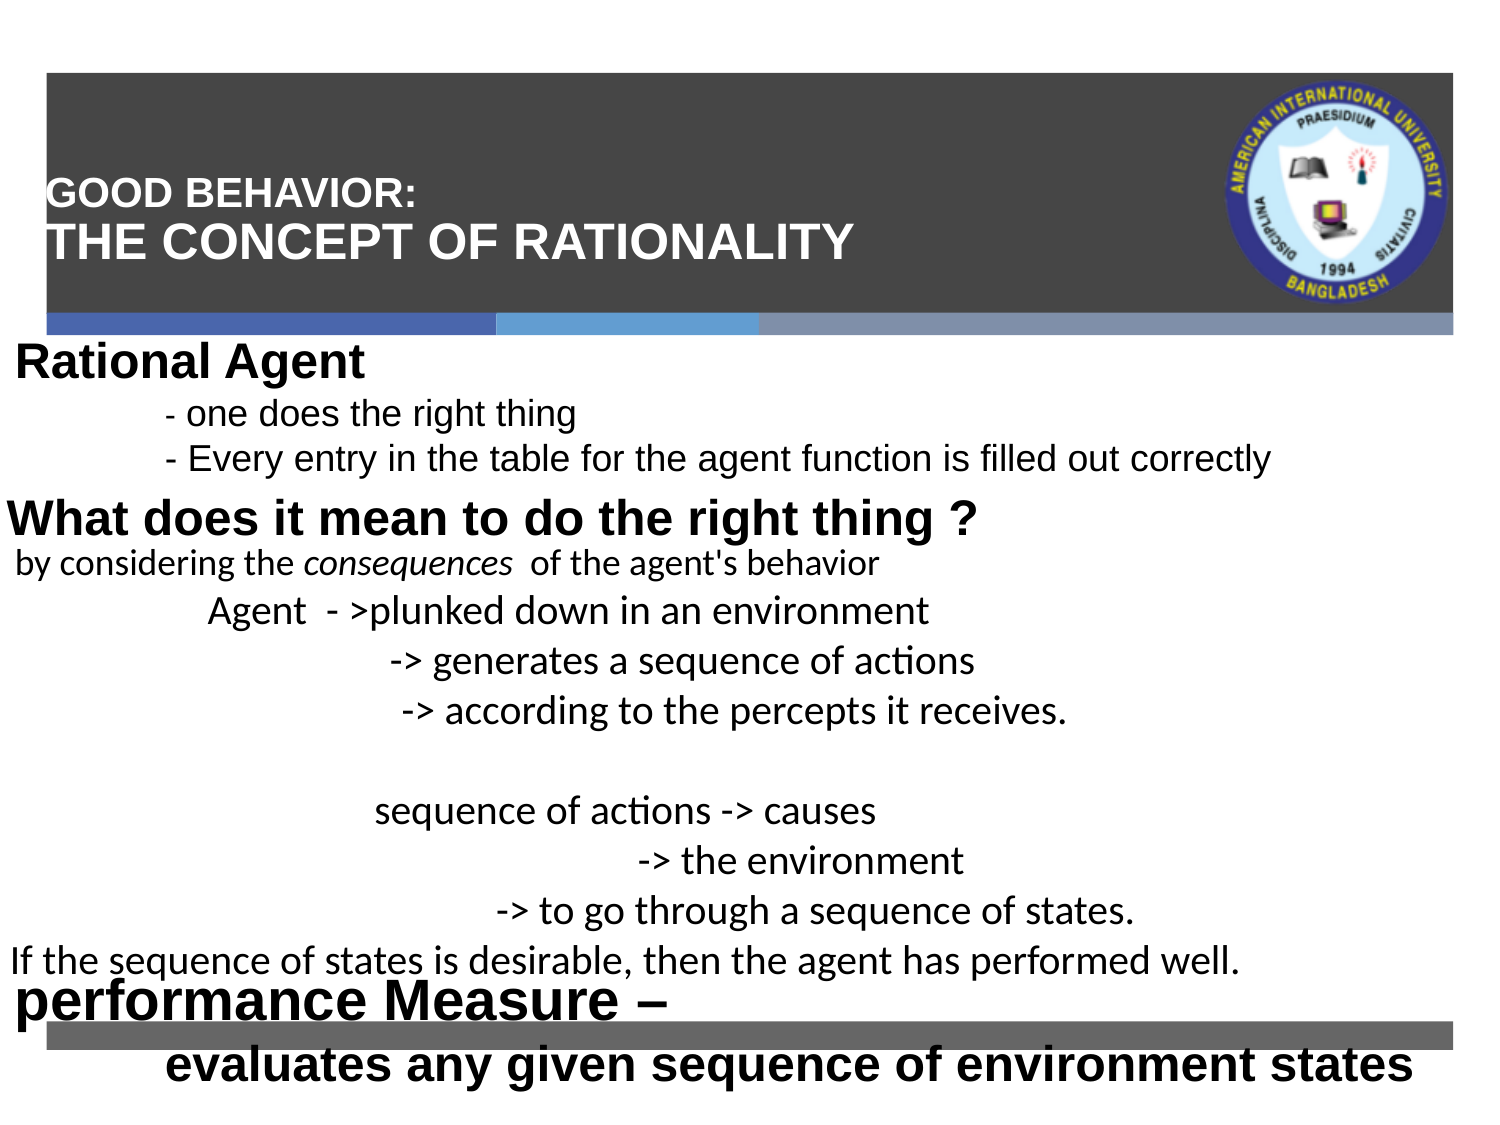

# GOOD BEHAVIOR: THE CONCEPT OF RATIONALITY
Rational Agent
	- one does the right thing
	- Every entry in the table for the agent function is filled out correctly

What does it mean to do the right thing ?

by considering the consequences  of the agent's behavior
Agent  - >plunked down in an environment
                         -> generates a sequence of actions
                                    -> according to the percepts it receives.

             sequence of actions -> causes
                                                  -> the environment
                                                     -> to go through a sequence of states.
             If the sequence of states is desirable, then the agent has performed well.

performance Measure –
	evaluates any given sequence of environment states